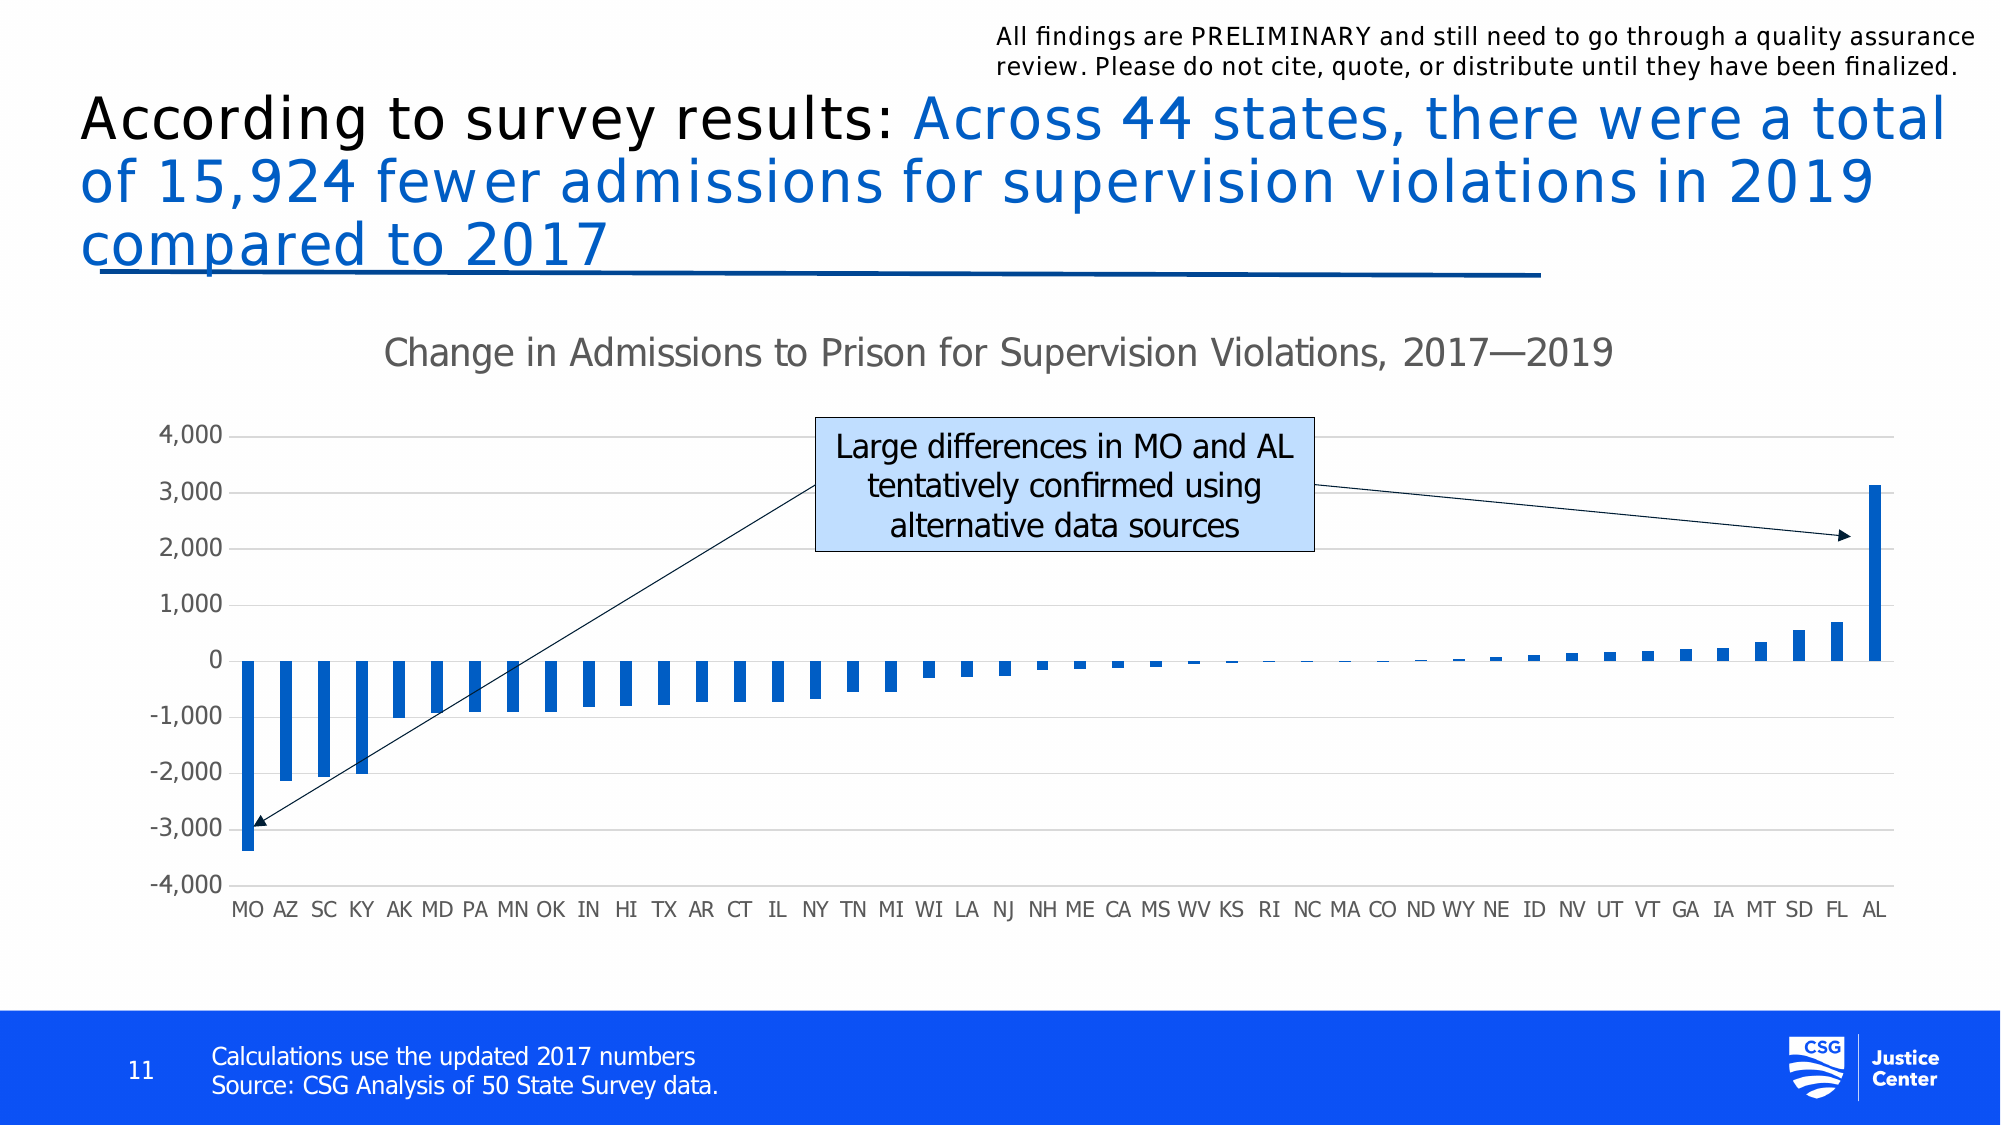

All findings are PRELIMINARY and still need to go through a quality assurance review. Please do not cite, quote, or distribute until they have been finalized.
# According to survey results: Across 44 states, there were a total of 15,924 fewer admissions for supervision violations in 2019 compared to 2017

### Chart: Change in Admissions to Prison for Supervision Violations, 2017—2019

| Category | Net |
|---|---|
| MO | -3384.0 |
| AZ | -2135.0 |
| SC | -2065.0 |
| KY | -1997.0 |
| AK | -1004.0 |
| MD | -917.0 |
| PA | -909.0 |
| MN | -900.0 |
| OK | -895.0 |
| IN | -807.0 |
| HI | -786.0 |
| TX | -778.0 |
| AR | -732.0 |
| CT | -722.0 |
| IL | -717.0 |
| NY | -667.0 |
| TN | -548.0 |
| MI | -545.0 |
| WI | -295.0 |
| LA | -278.0 |
| NJ | -269.0 |
| NH | -145.0 |
| ME | -136.0 |
| CA | -117.0 |
| MS | -99.0 |
| WV | -46.0 |
| KS | -22.0 |
| RI | -14.0 |
| NC | -12.0 |
| MA | 9.0 |
| CO | 12.0 |
| ND | 27.0 |
| WY | 48.0 |
| NE | 72.0 |
| ID | 123.0 |
| NV | 155.0 |
| UT | 173.0 |
| VT | 192.0 |
| GA | 212.0 |
| IA | 247.0 |
| MT | 344.0 |
| SD | 567.0 |
| FL | 696.0 |
| AL | 3140.0 |
Large differences in MO and AL tentatively confirmed using alternative data sources
11
Calculations use the updated 2017 numbers
Source: CSG Analysis of 50 State Survey data.